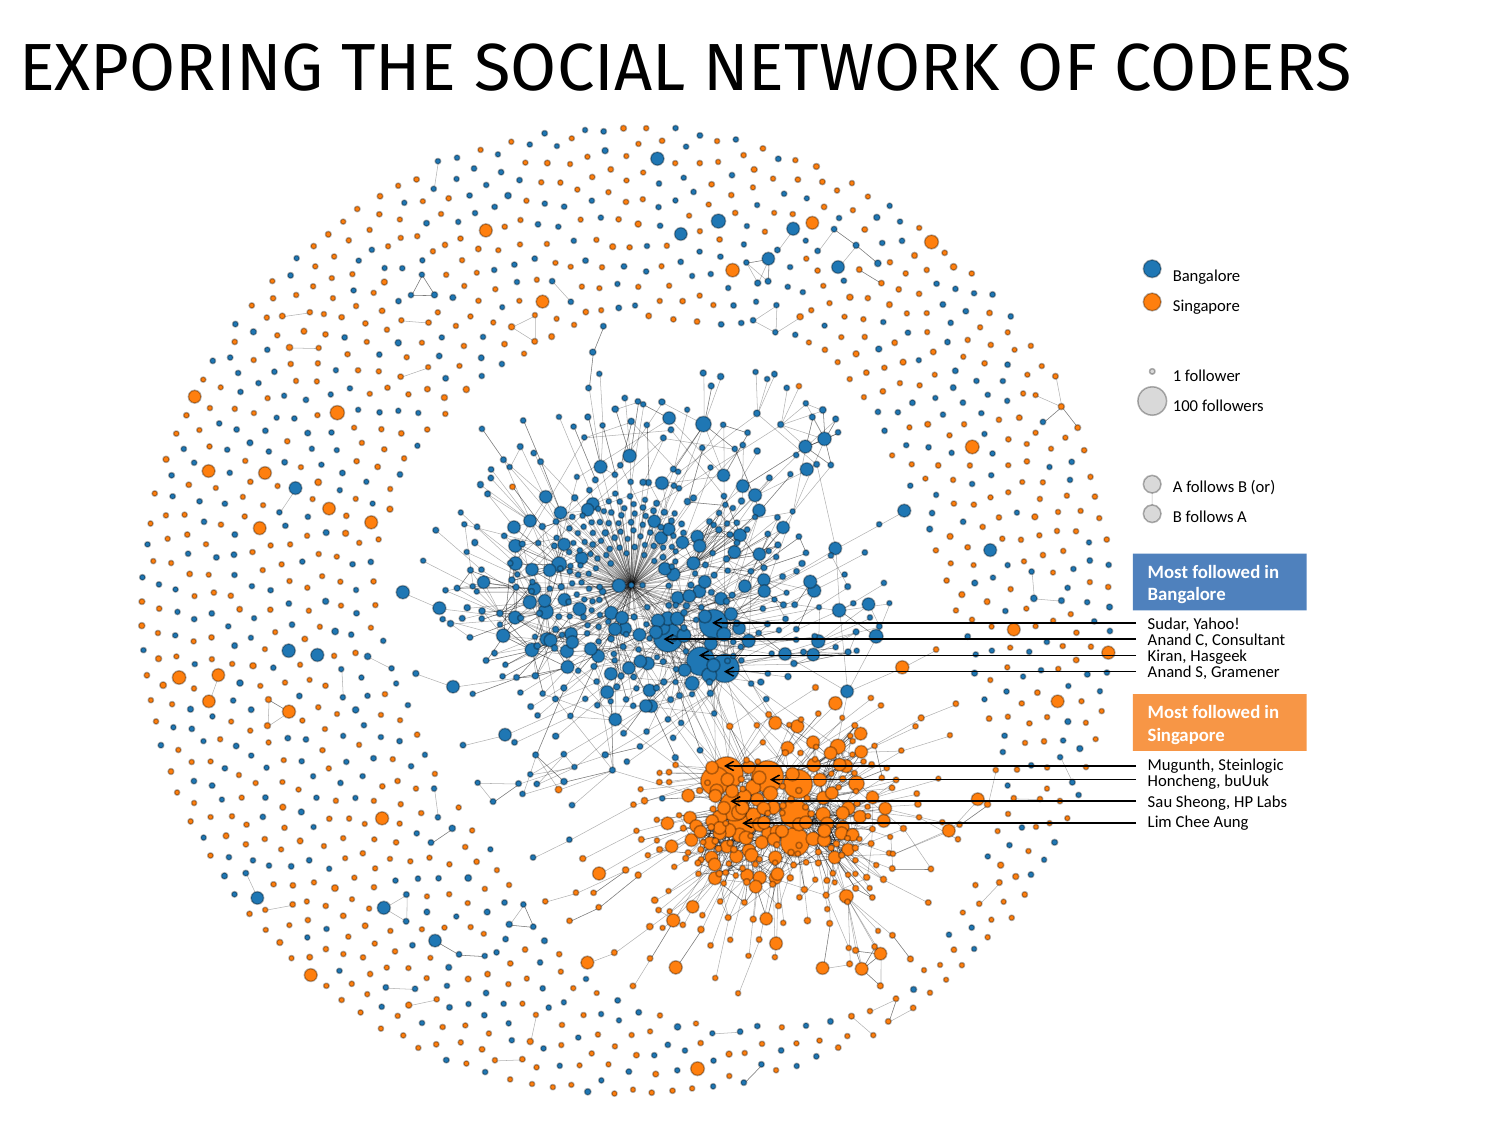

# Exporing the Social Network of Coders

Bangalore
Singapore

1 follower
100 followers

A follows B (or)
B follows A

Most followed in Bangalore
Sudar, Yahoo!
Anand C, Consultant
Kiran, Hasgeek
Anand S, Gramener
Most followed in Singapore
Mugunth, Steinlogic
Honcheng, buUuk
Sau Sheong, HP Labs
Lim Chee Aung